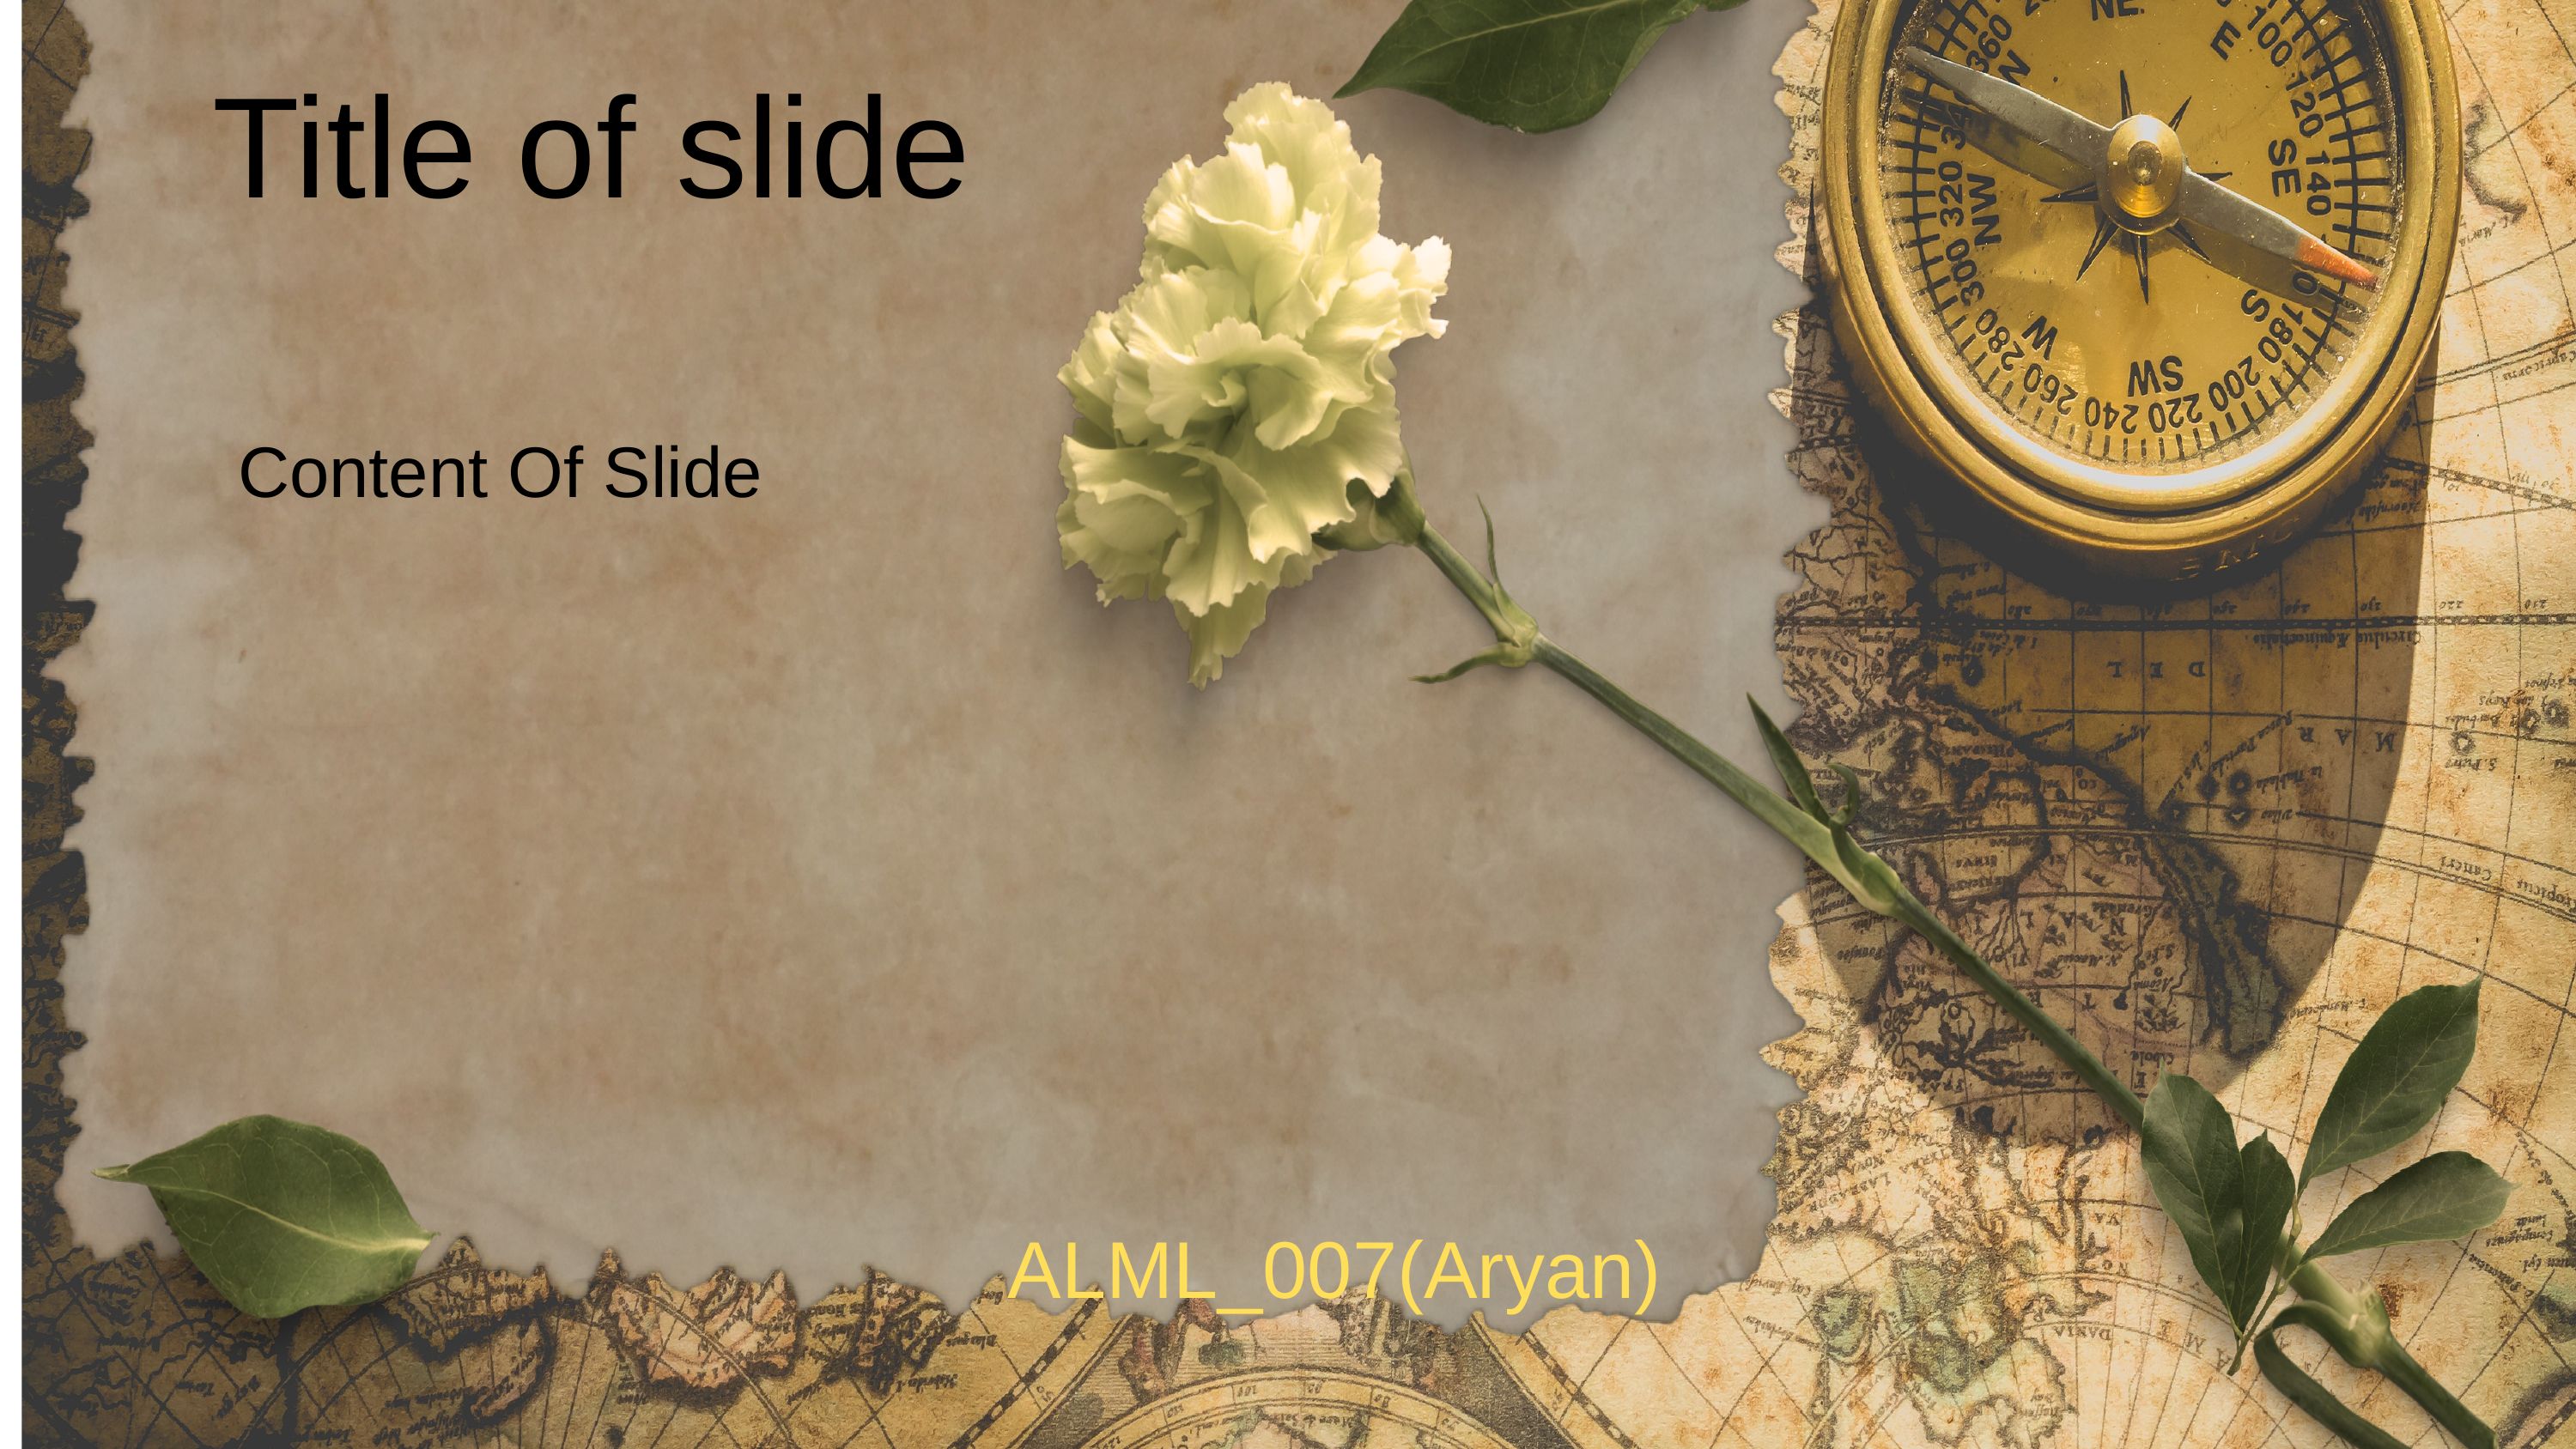

Title of slide

Content Of Slide

ALML_007(Aryan)